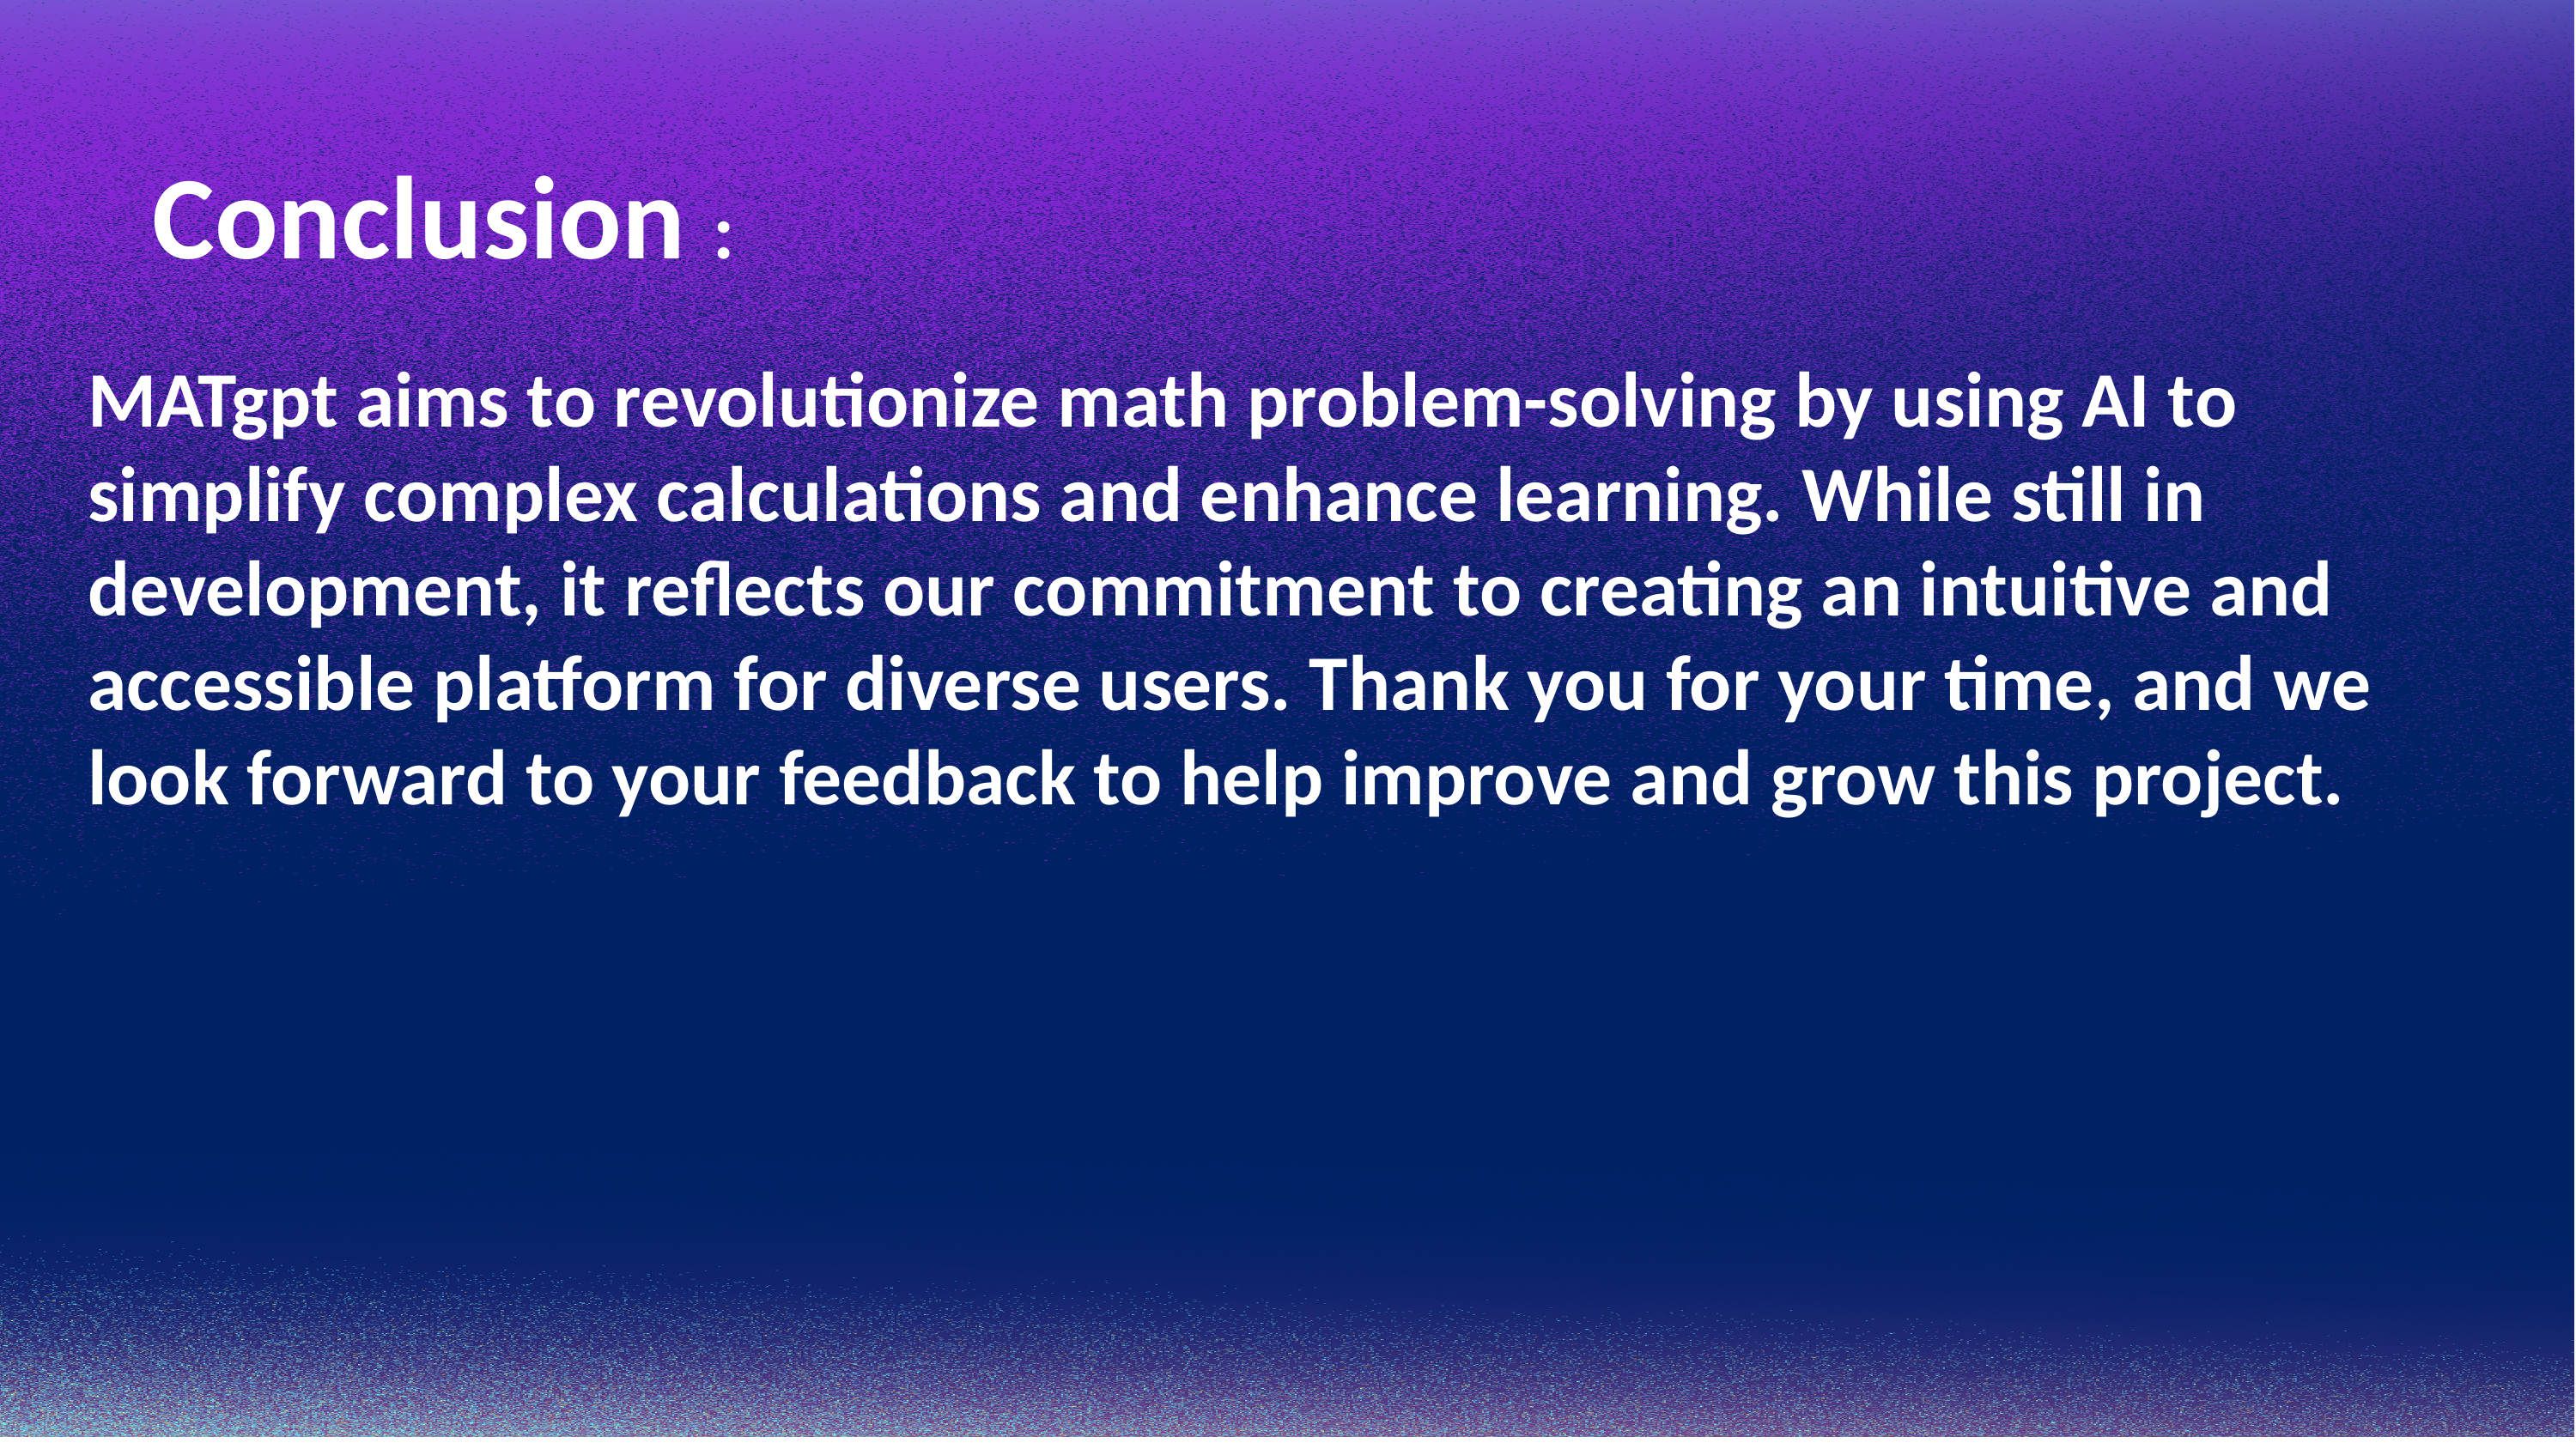

Conclusion :
MATgpt aims to revolutionize math problem-solving by using AI to simplify complex calculations and enhance learning. While still in development, it reflects our commitment to creating an intuitive and accessible platform for diverse users. Thank you for your time, and we look forward to your feedback to help improve and grow this project.